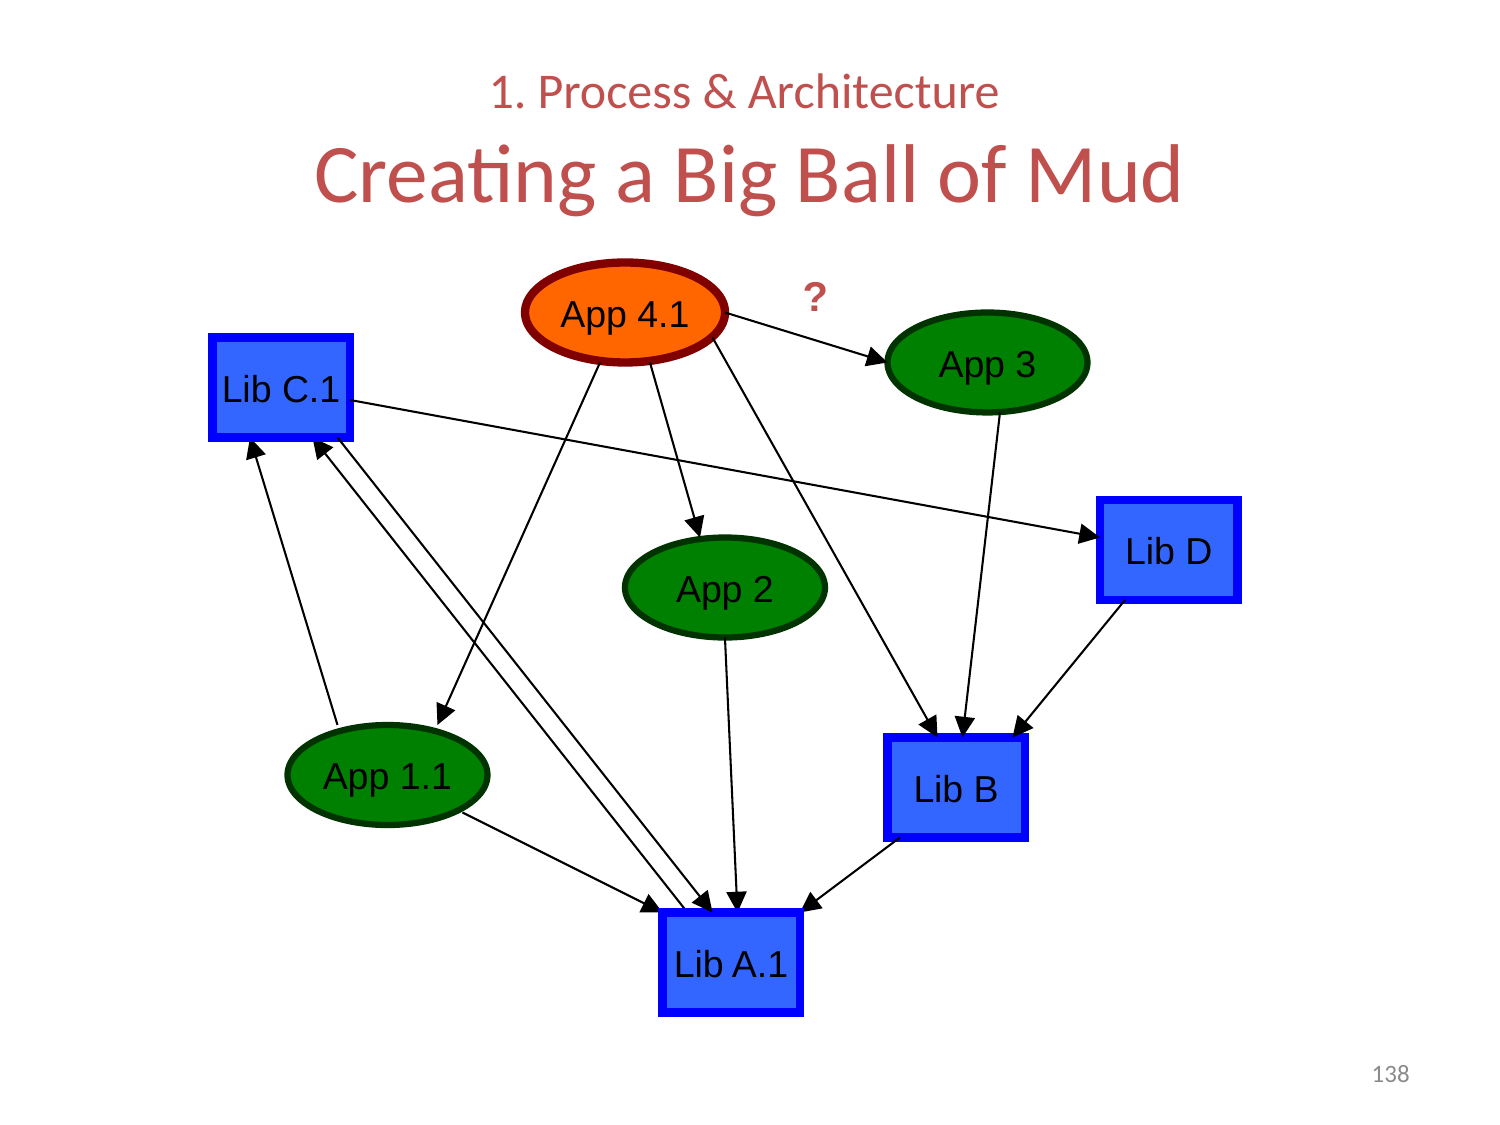

# 1. Process & Architecture Creating a Big Ball of Mud
App 4.1
?

App 3
Lib C.1

Lib D
App 2

App 1.1
Lib B

Lib A.1
138